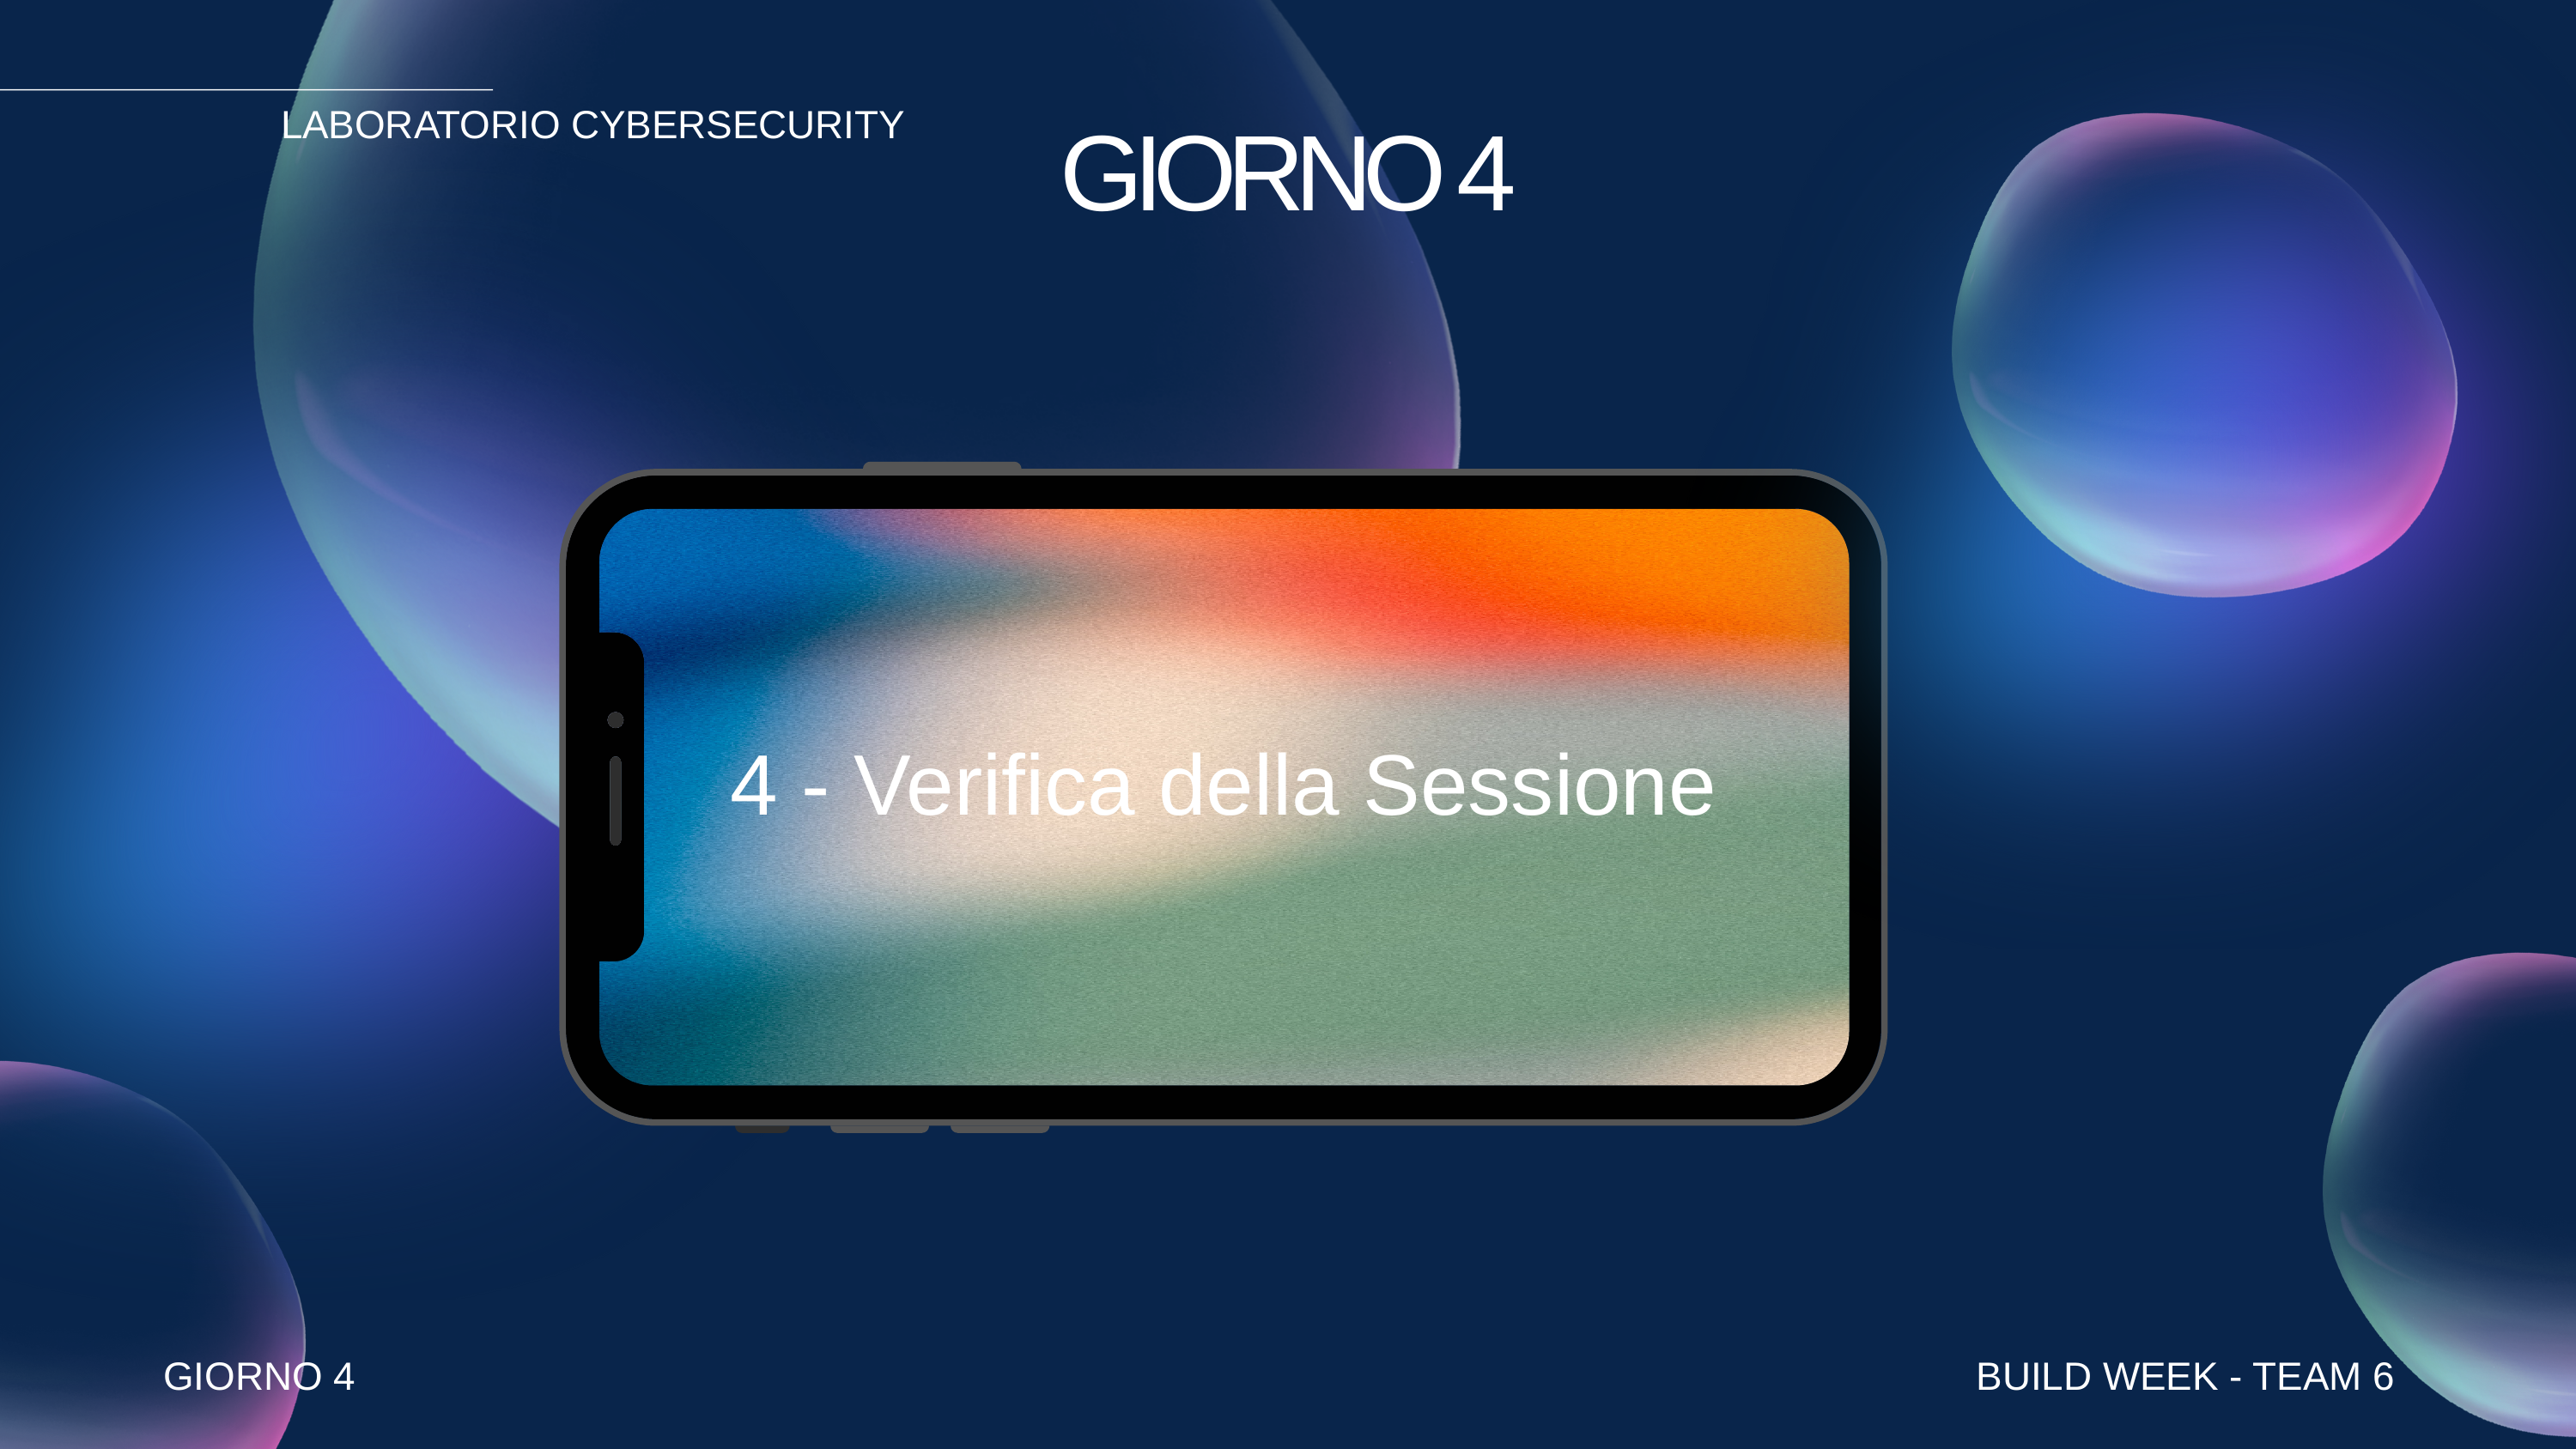

GIORNO 4

LABORATORIO CYBERSECURITY

4 - Verifica della Sessione

GIORNO 4
BUILD WEEK - TEAM 6